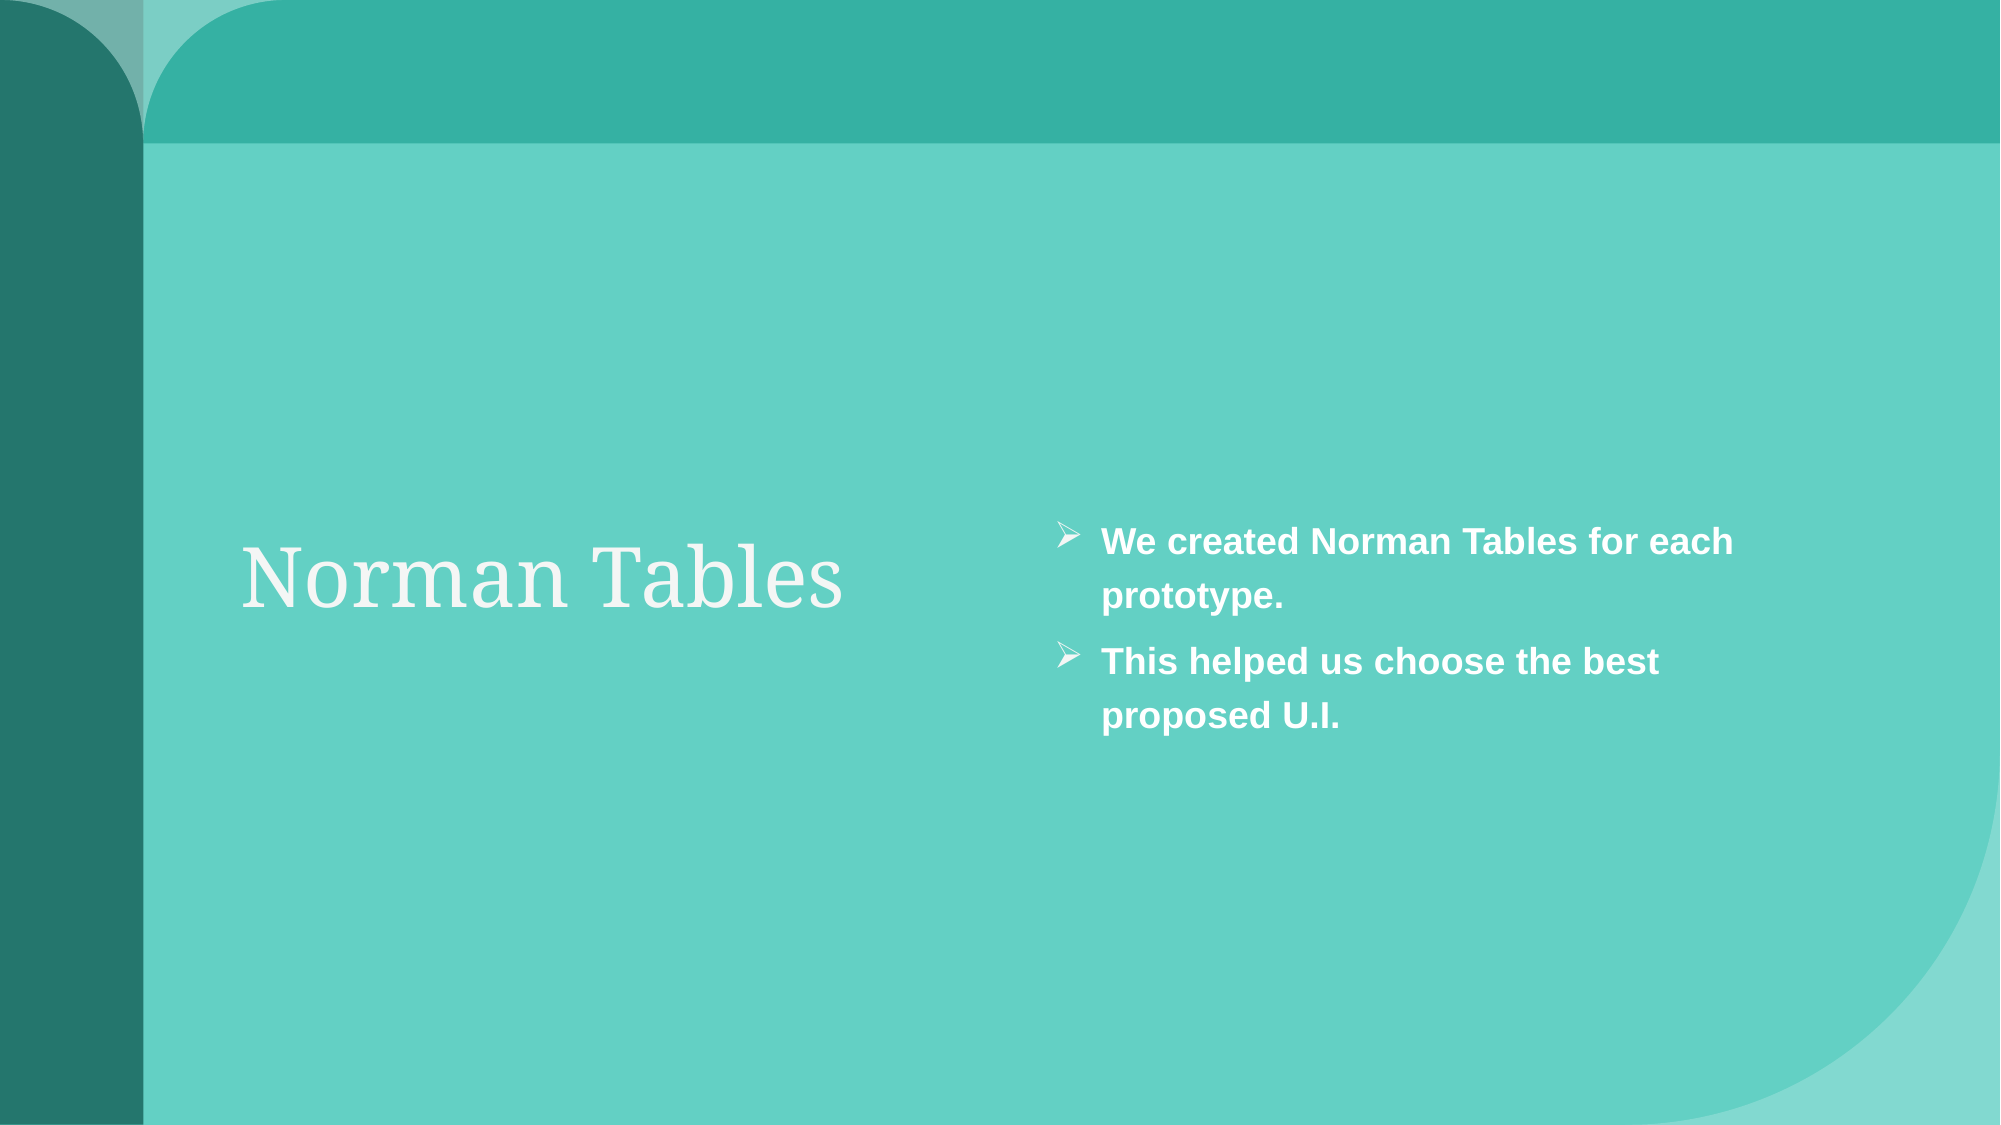

Norman Tables
We created Norman Tables for each prototype.
This helped us choose the best proposed U.I.